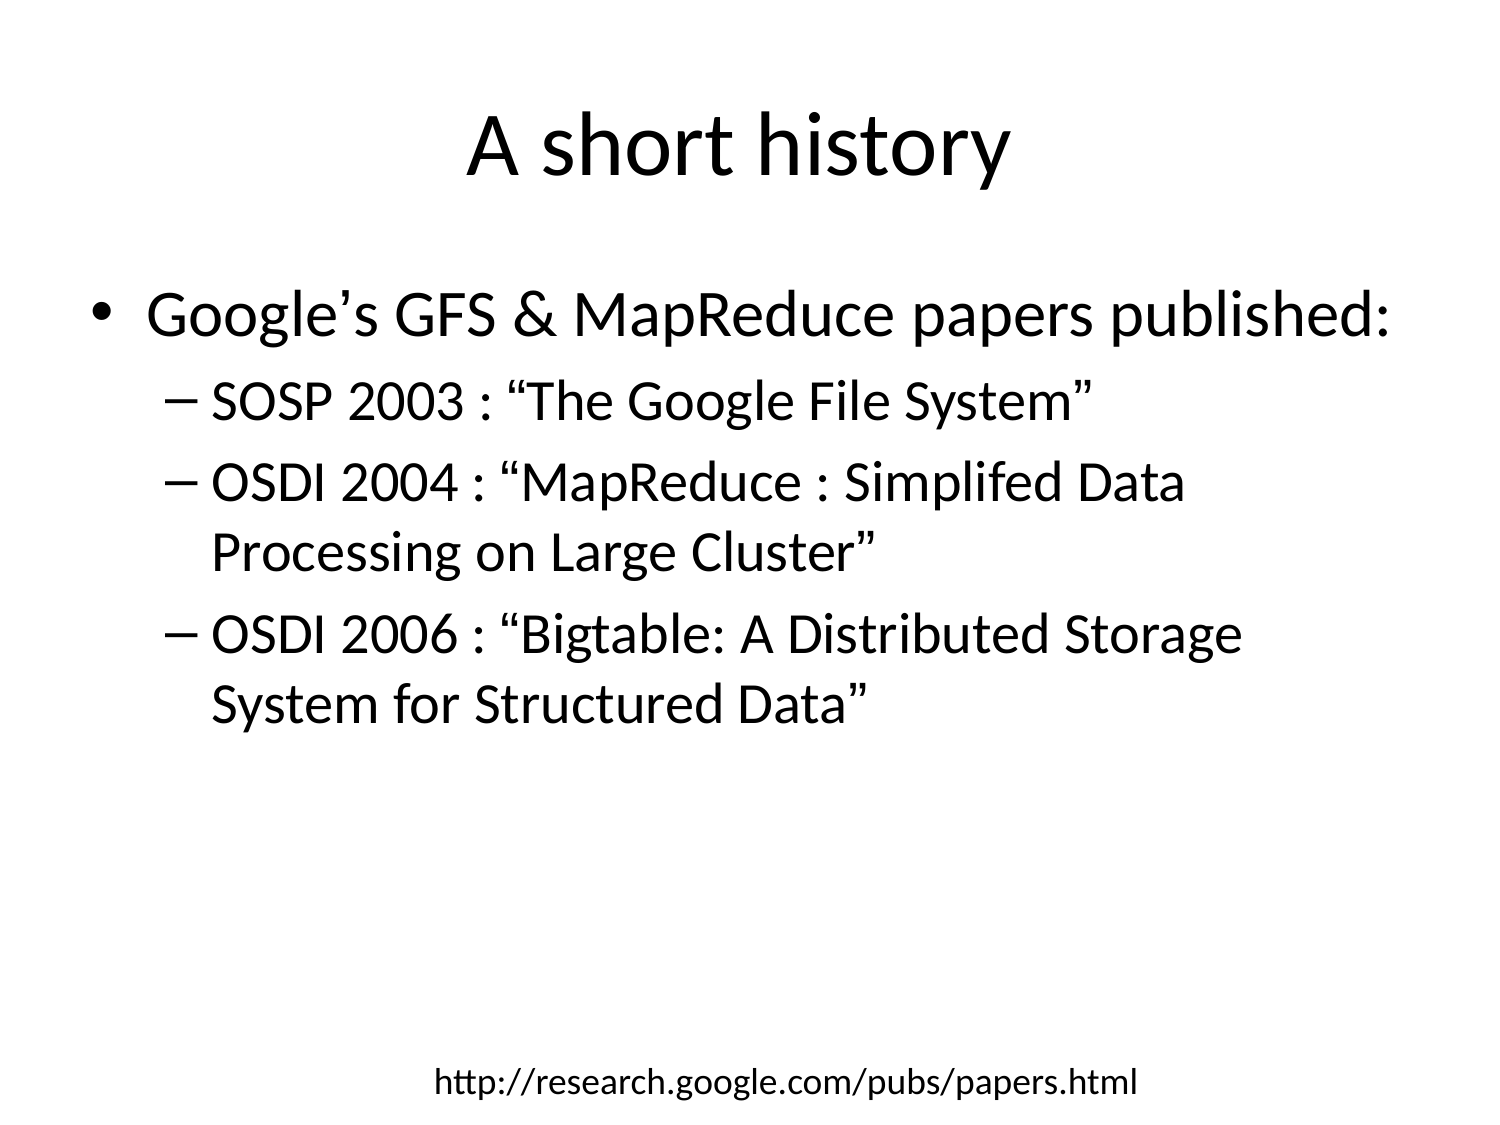

# A short history
Google’s GFS & MapReduce papers published:
SOSP 2003 : “The Google File System”
OSDI 2004 : “MapReduce : Simplifed Data Processing on Large Cluster”
OSDI 2006 : “Bigtable: A Distributed Storage System for Structured Data”

http://research.google.com/pubs/papers.html